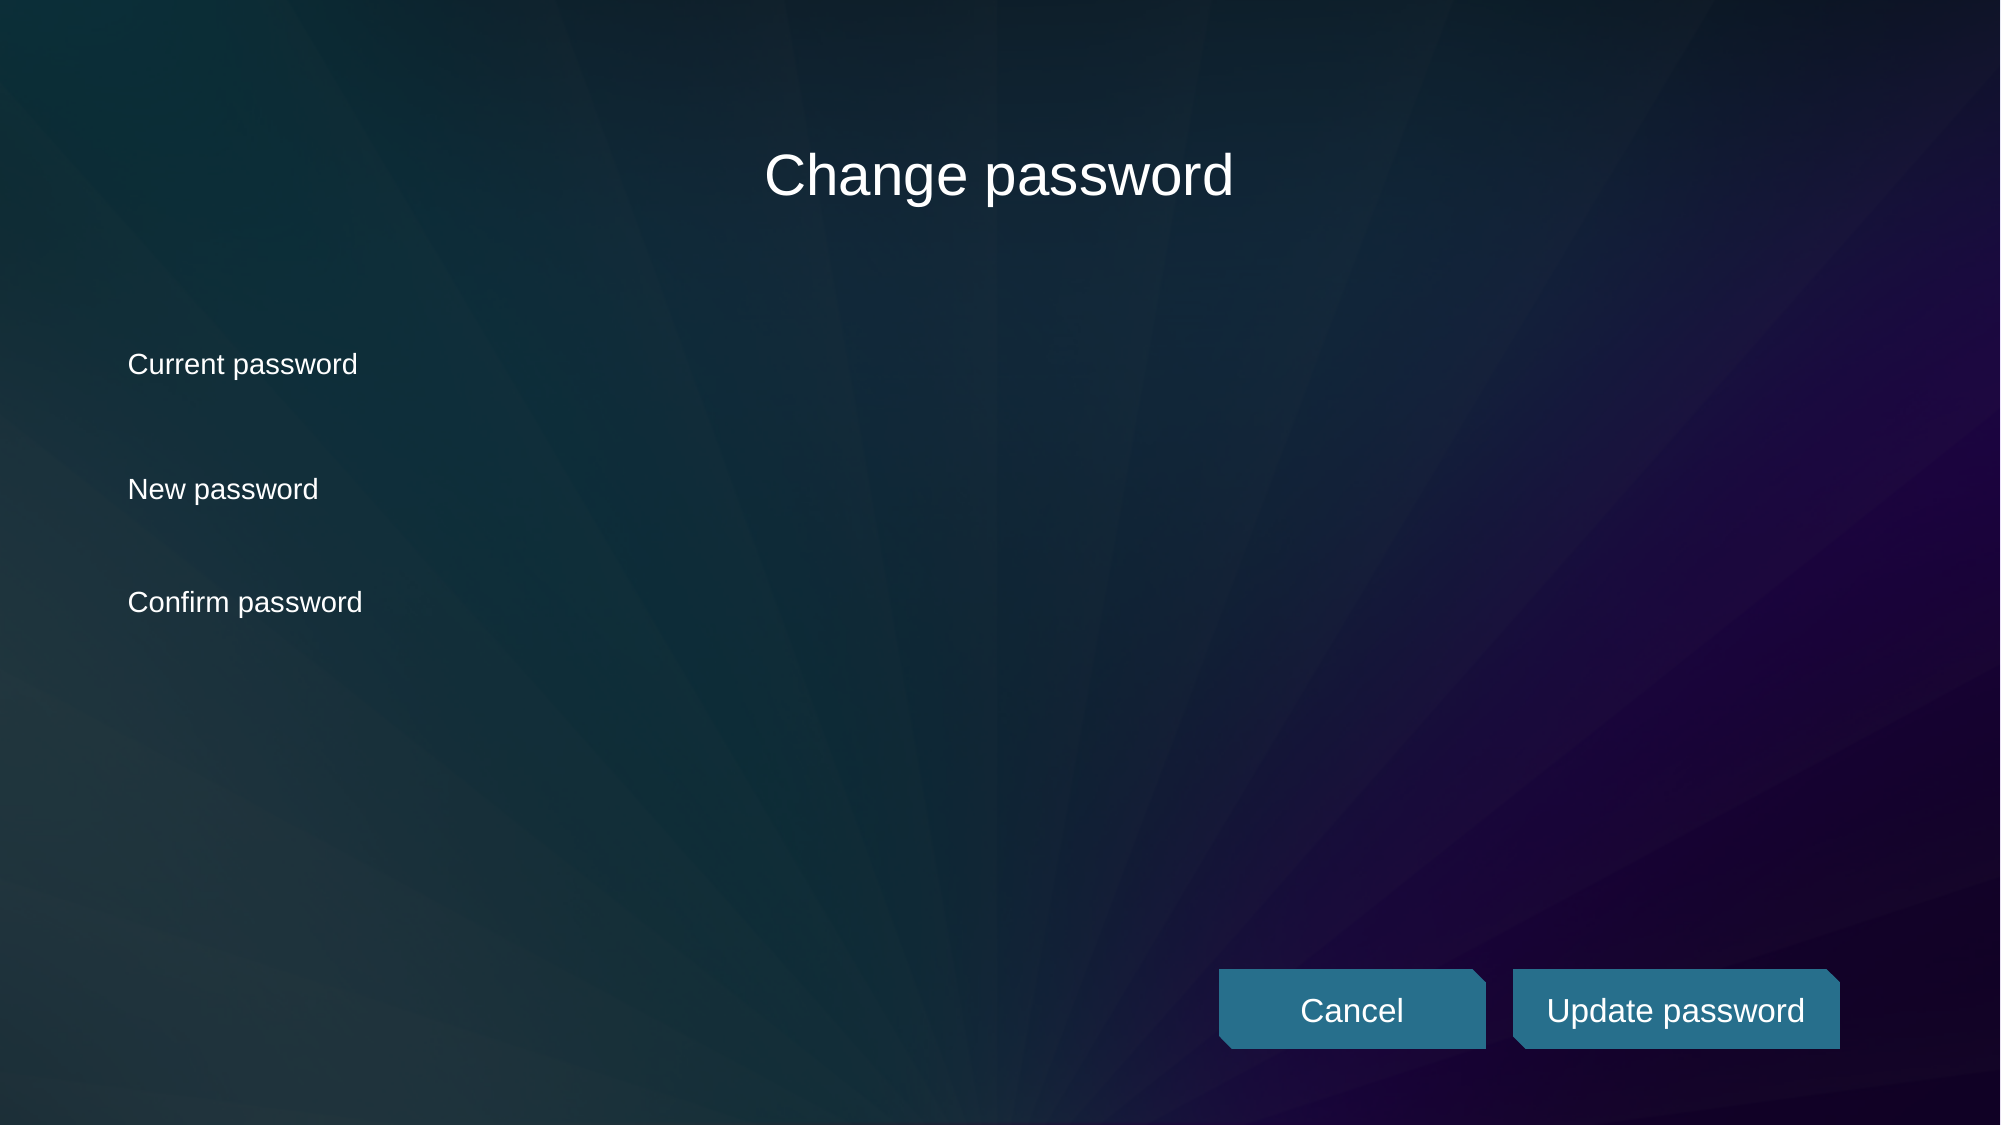

Change password
Current password
New password
Confirm password
Cancel
Update password